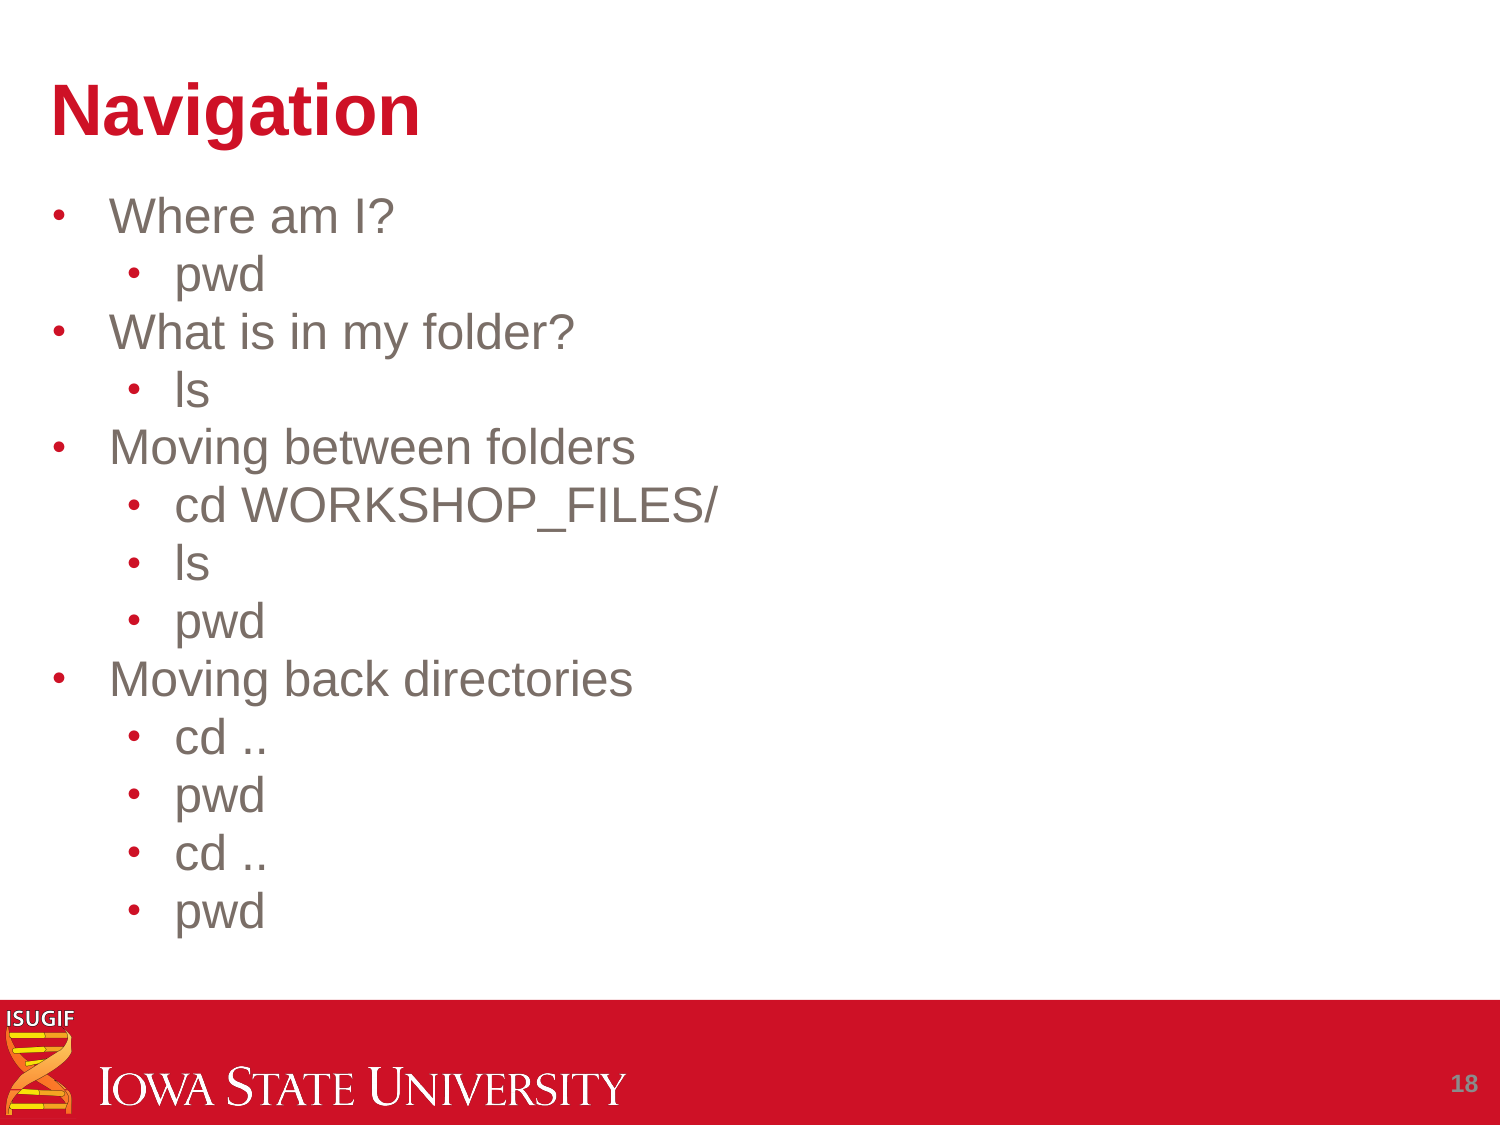

# Navigation
Where am I?
pwd
What is in my folder?
ls
Moving between folders
cd WORKSHOP_FILES/
ls
pwd
Moving back directories
cd ..
pwd
cd ..
pwd